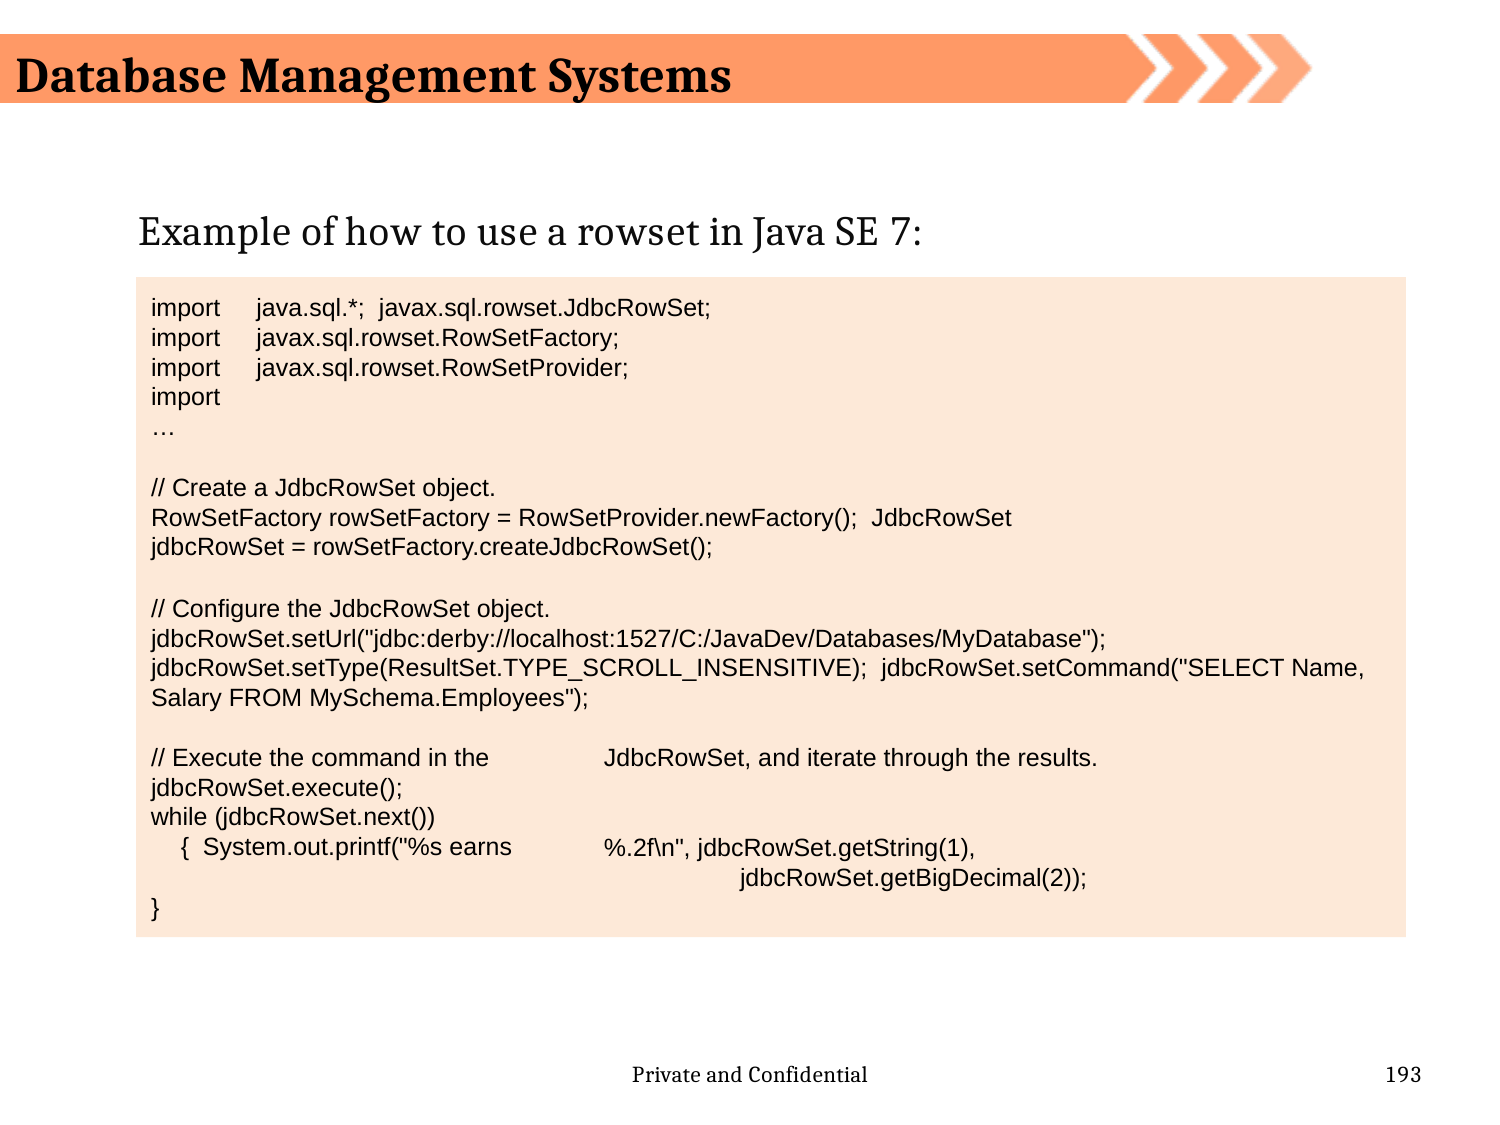

Database Management Systems
# Example of how to use a rowset in Java SE 7:

import  import  import  import
…
java.sql.*;  javax.sql.rowset.JdbcRowSet;  javax.sql.rowset.RowSetFactory;  javax.sql.rowset.RowSetProvider;

// Create a JdbcRowSet object.
RowSetFactory rowSetFactory = RowSetProvider.newFactory();  JdbcRowSet jdbcRowSet = rowSetFactory.createJdbcRowSet();

// Configure the JdbcRowSet object.  jdbcRowSet.setUrl("jdbc:derby://localhost:1527/C:/JavaDev/Databases/MyDatabase");  jdbcRowSet.setType(ResultSet.TYPE_SCROLL_INSENSITIVE);  jdbcRowSet.setCommand("SELECT Name, Salary FROM MySchema.Employees");

// Execute the command in the  jdbcRowSet.execute();
while (jdbcRowSet.next()) {  System.out.printf("%s earns
JdbcRowSet, and iterate through the results.

%.2f\n", jdbcRowSet.getString(1),  jdbcRowSet.getBigDecimal(2));

}